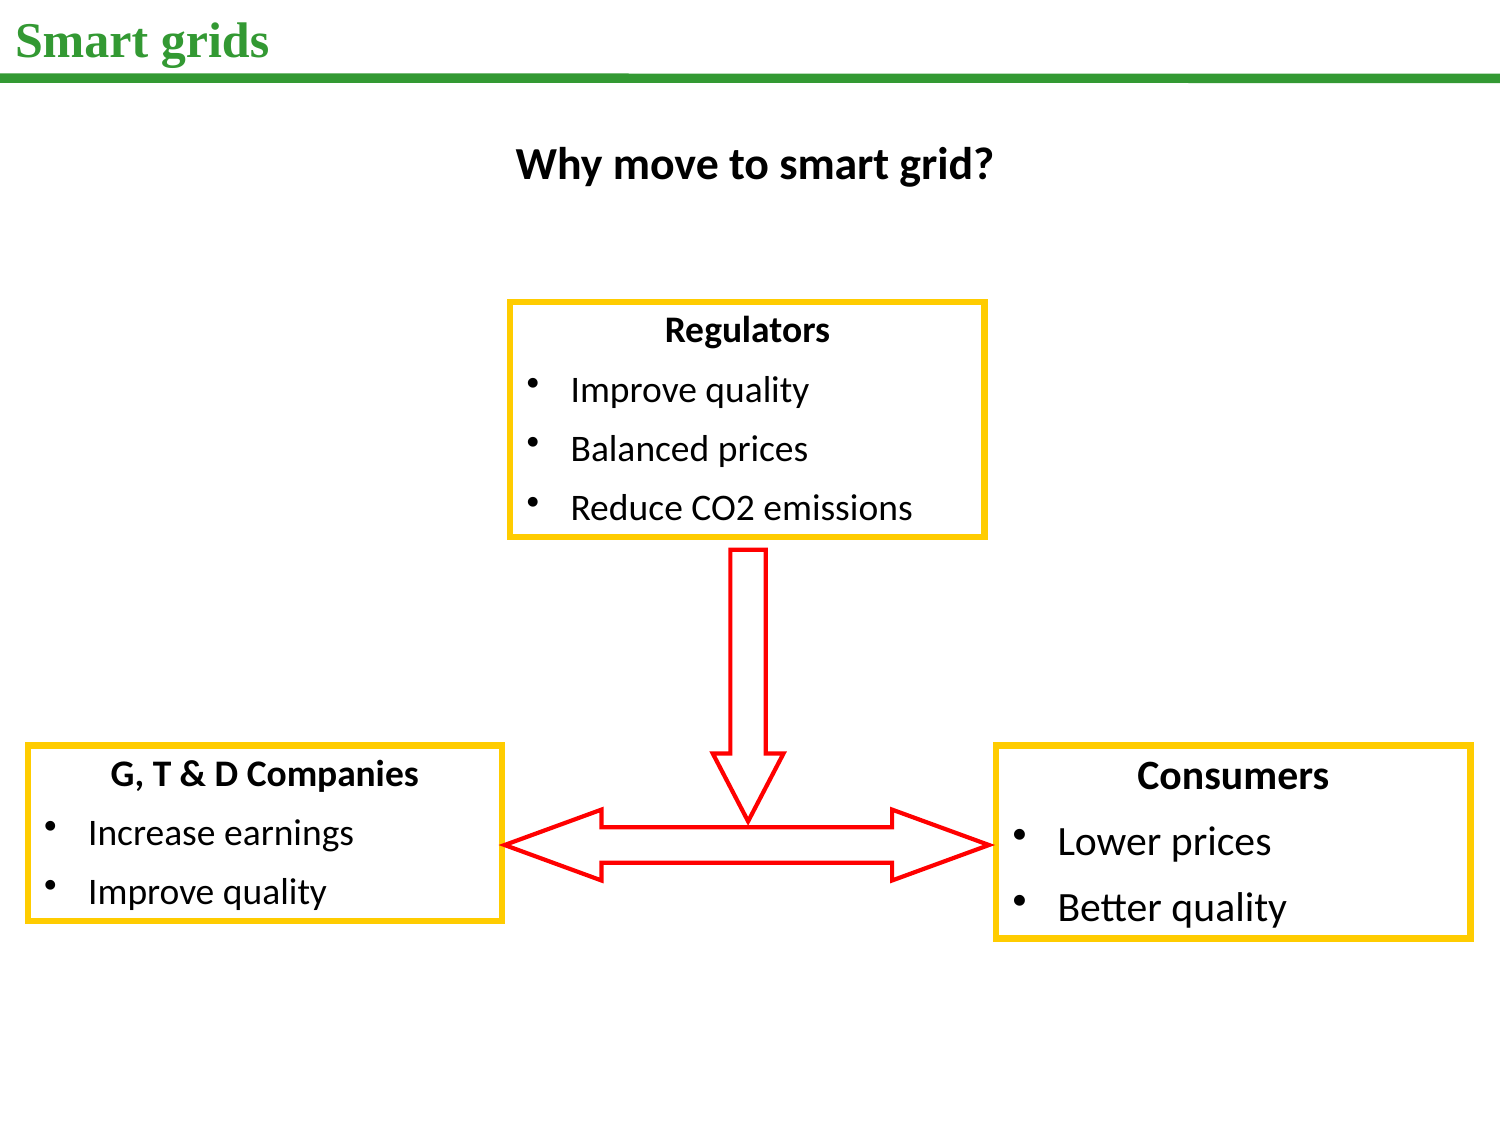

# Smart grids
Why move to smart grid?
Regulators
 Improve quality
 Balanced prices
 Reduce CO2 emissions

G, T & D Companies
 Increase earnings
 Improve quality
Consumers
 Lower prices
 Better quality